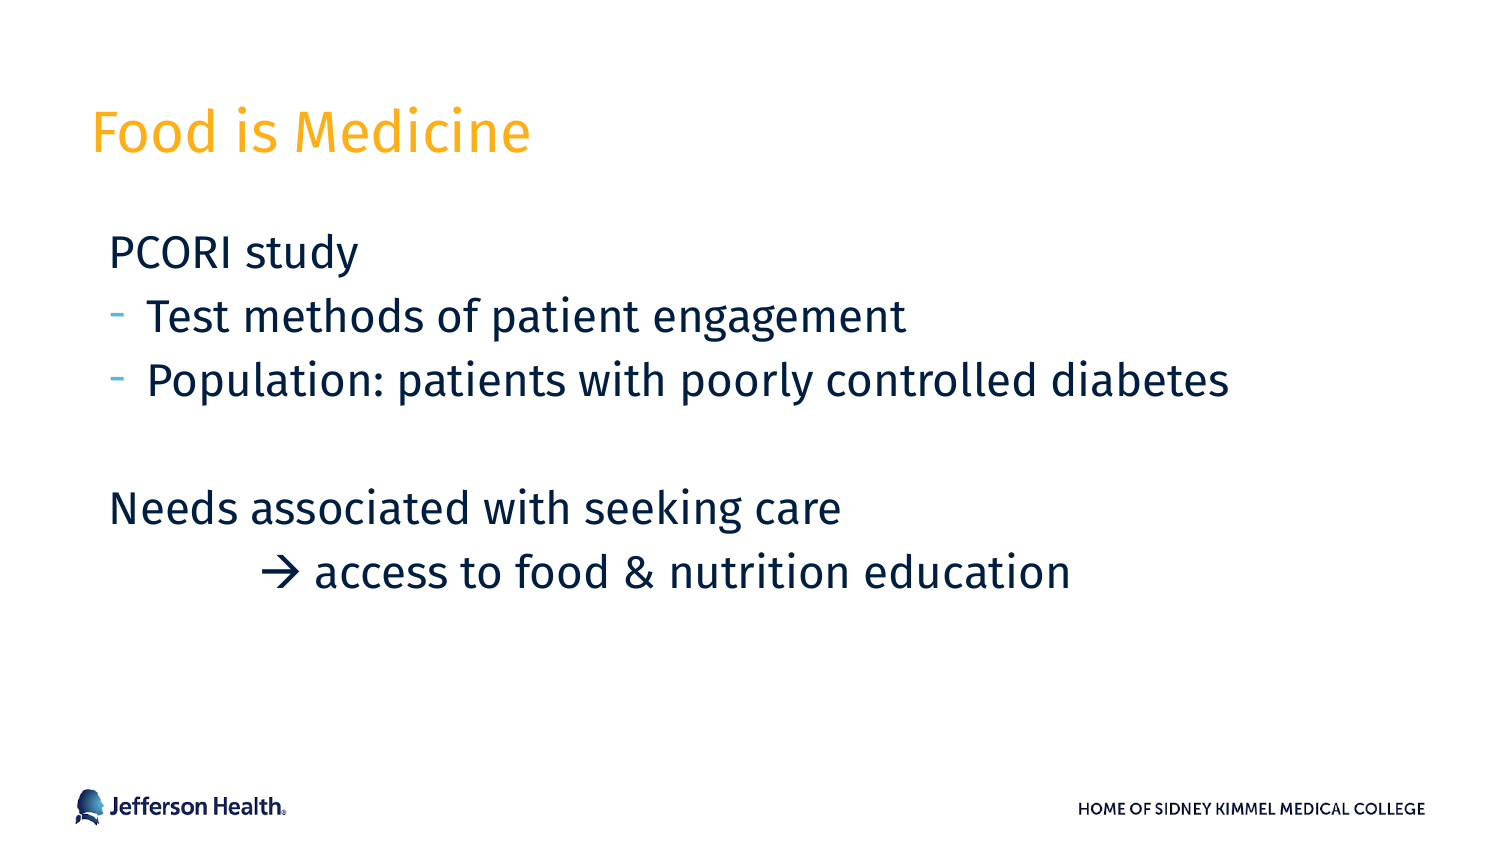

# Food is Medicine
PCORI study
Test methods of patient engagement
Population: patients with poorly controlled diabetes

Needs associated with seeking care
	🡪 access to food & nutrition education